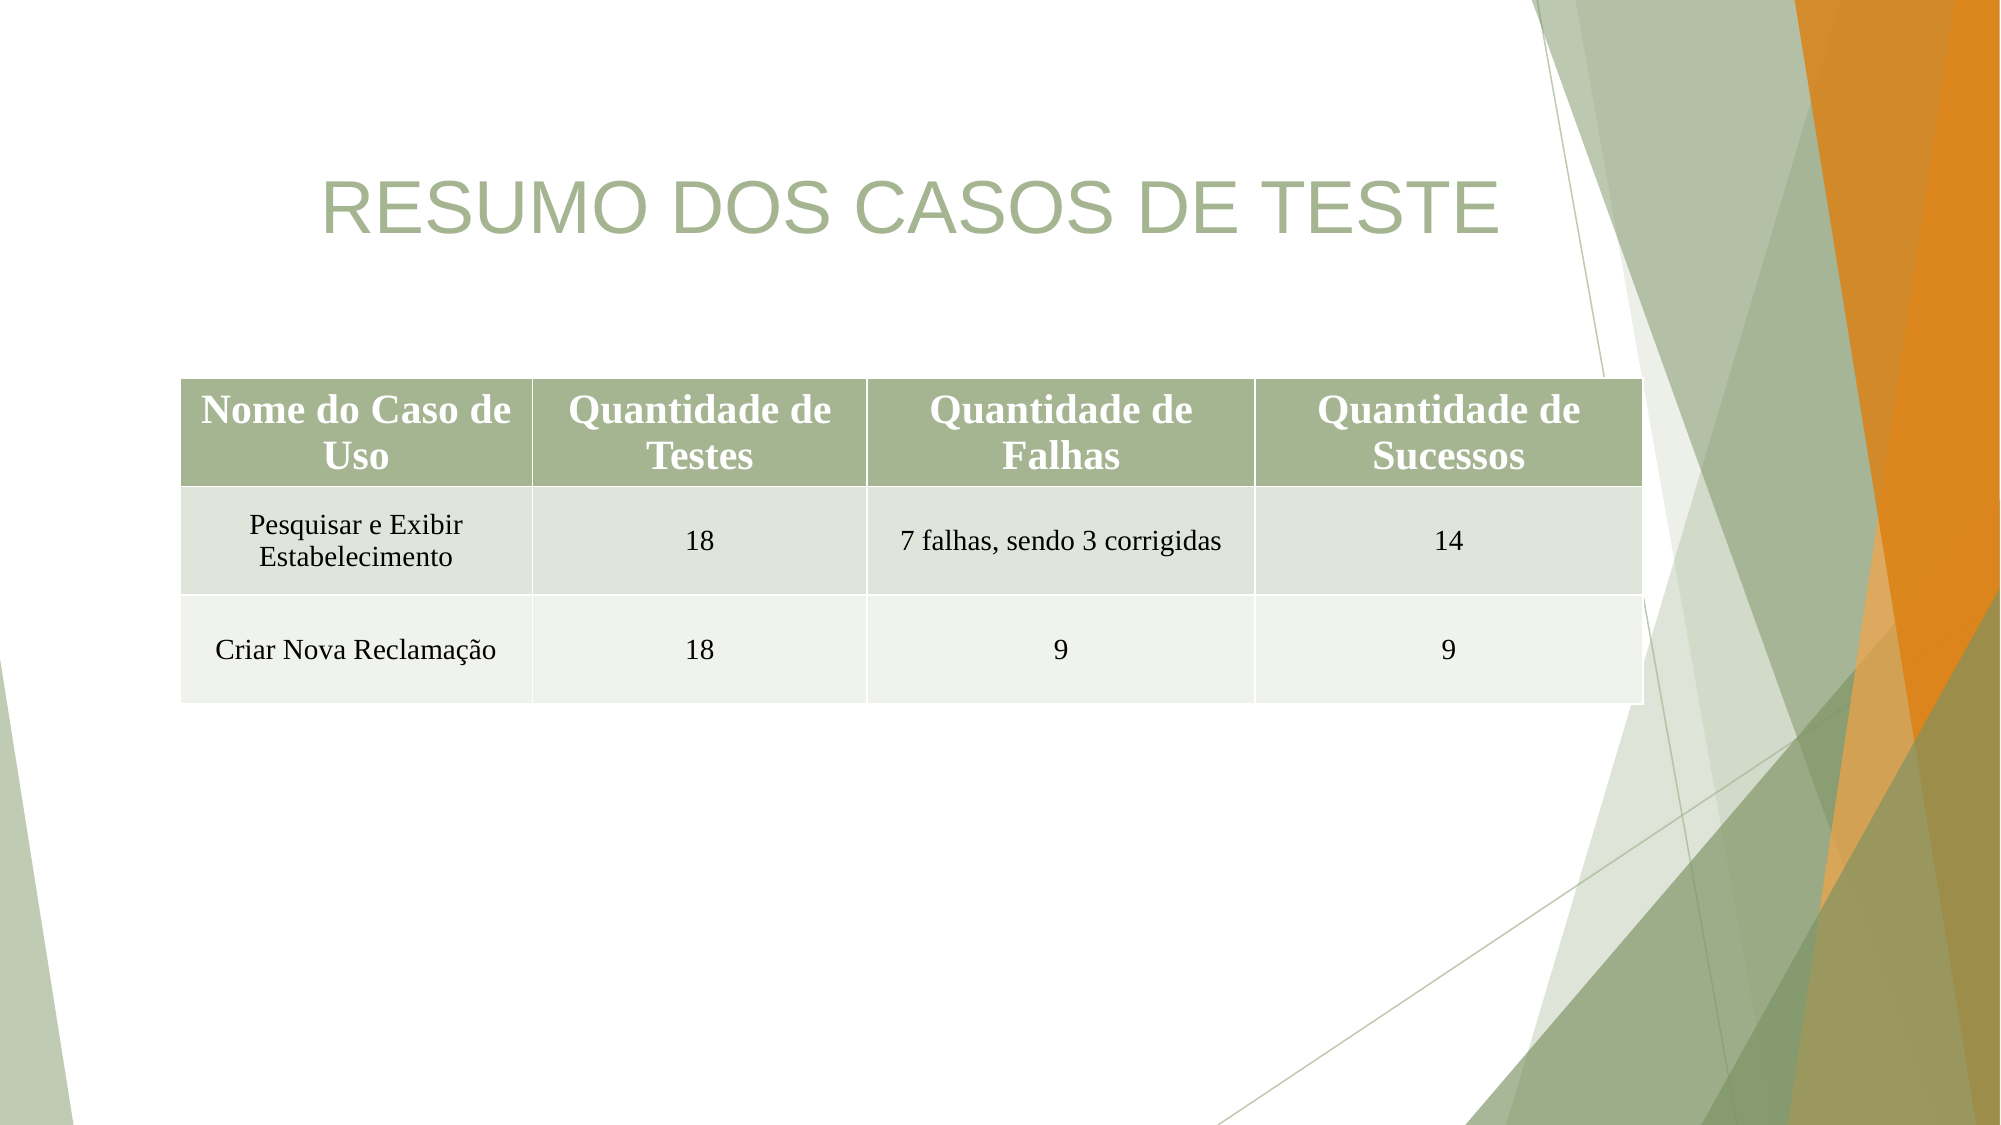

RESUMO DOS CASOS DE TESTE
| Nome do Caso de Uso | Quantidade de Testes | Quantidade de Falhas | Quantidade de Sucessos |
| --- | --- | --- | --- |
| Pesquisar e Exibir Estabelecimento | 18 | 7 falhas, sendo 3 corrigidas | 14 |
| Criar Nova Reclamação | 18 | 9 | 9 |